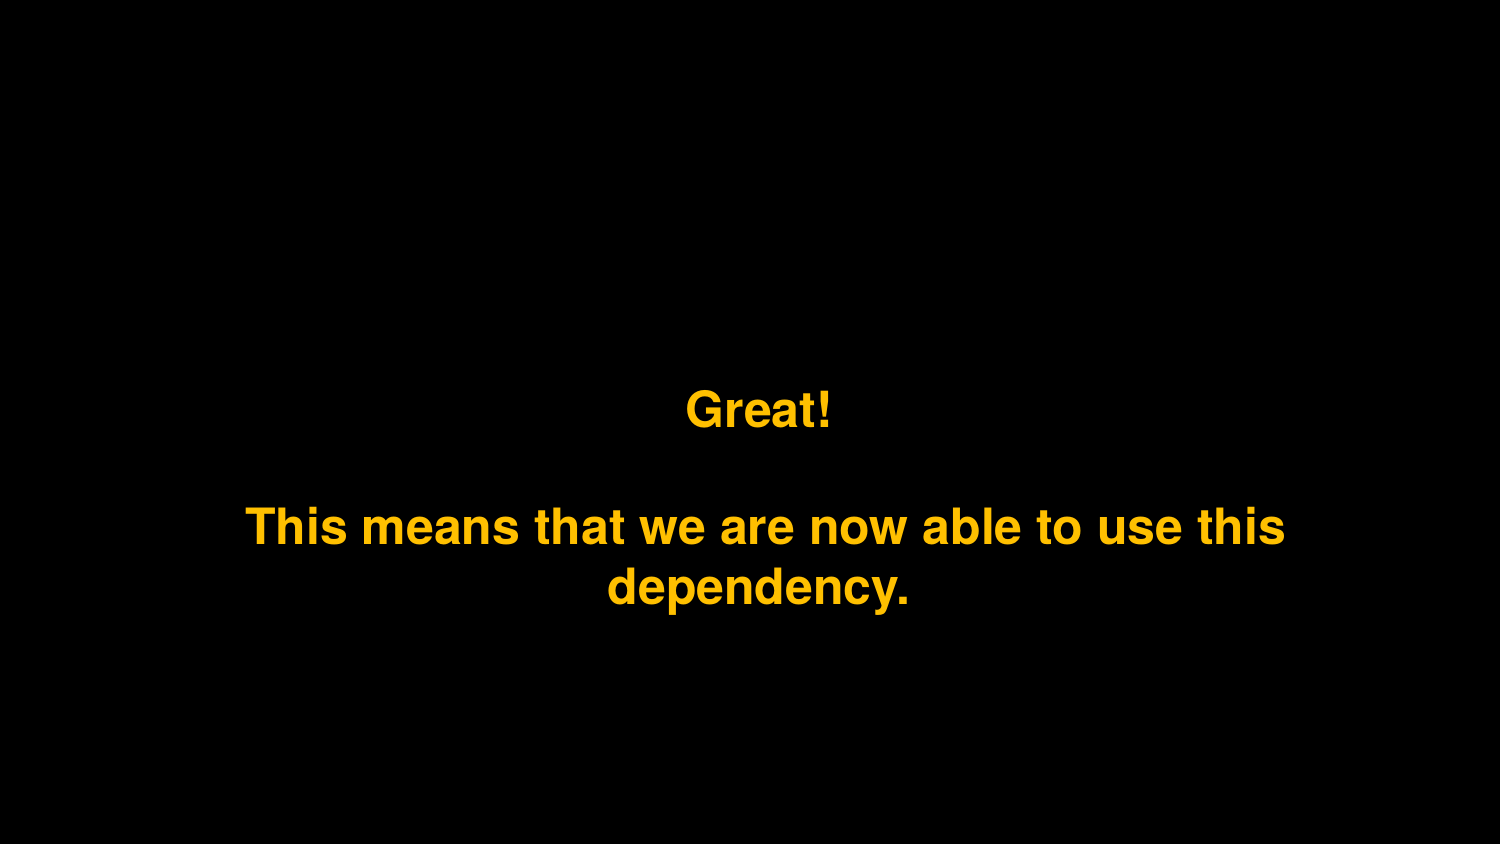

#
Great!
 This means that we are now able to use this dependency.